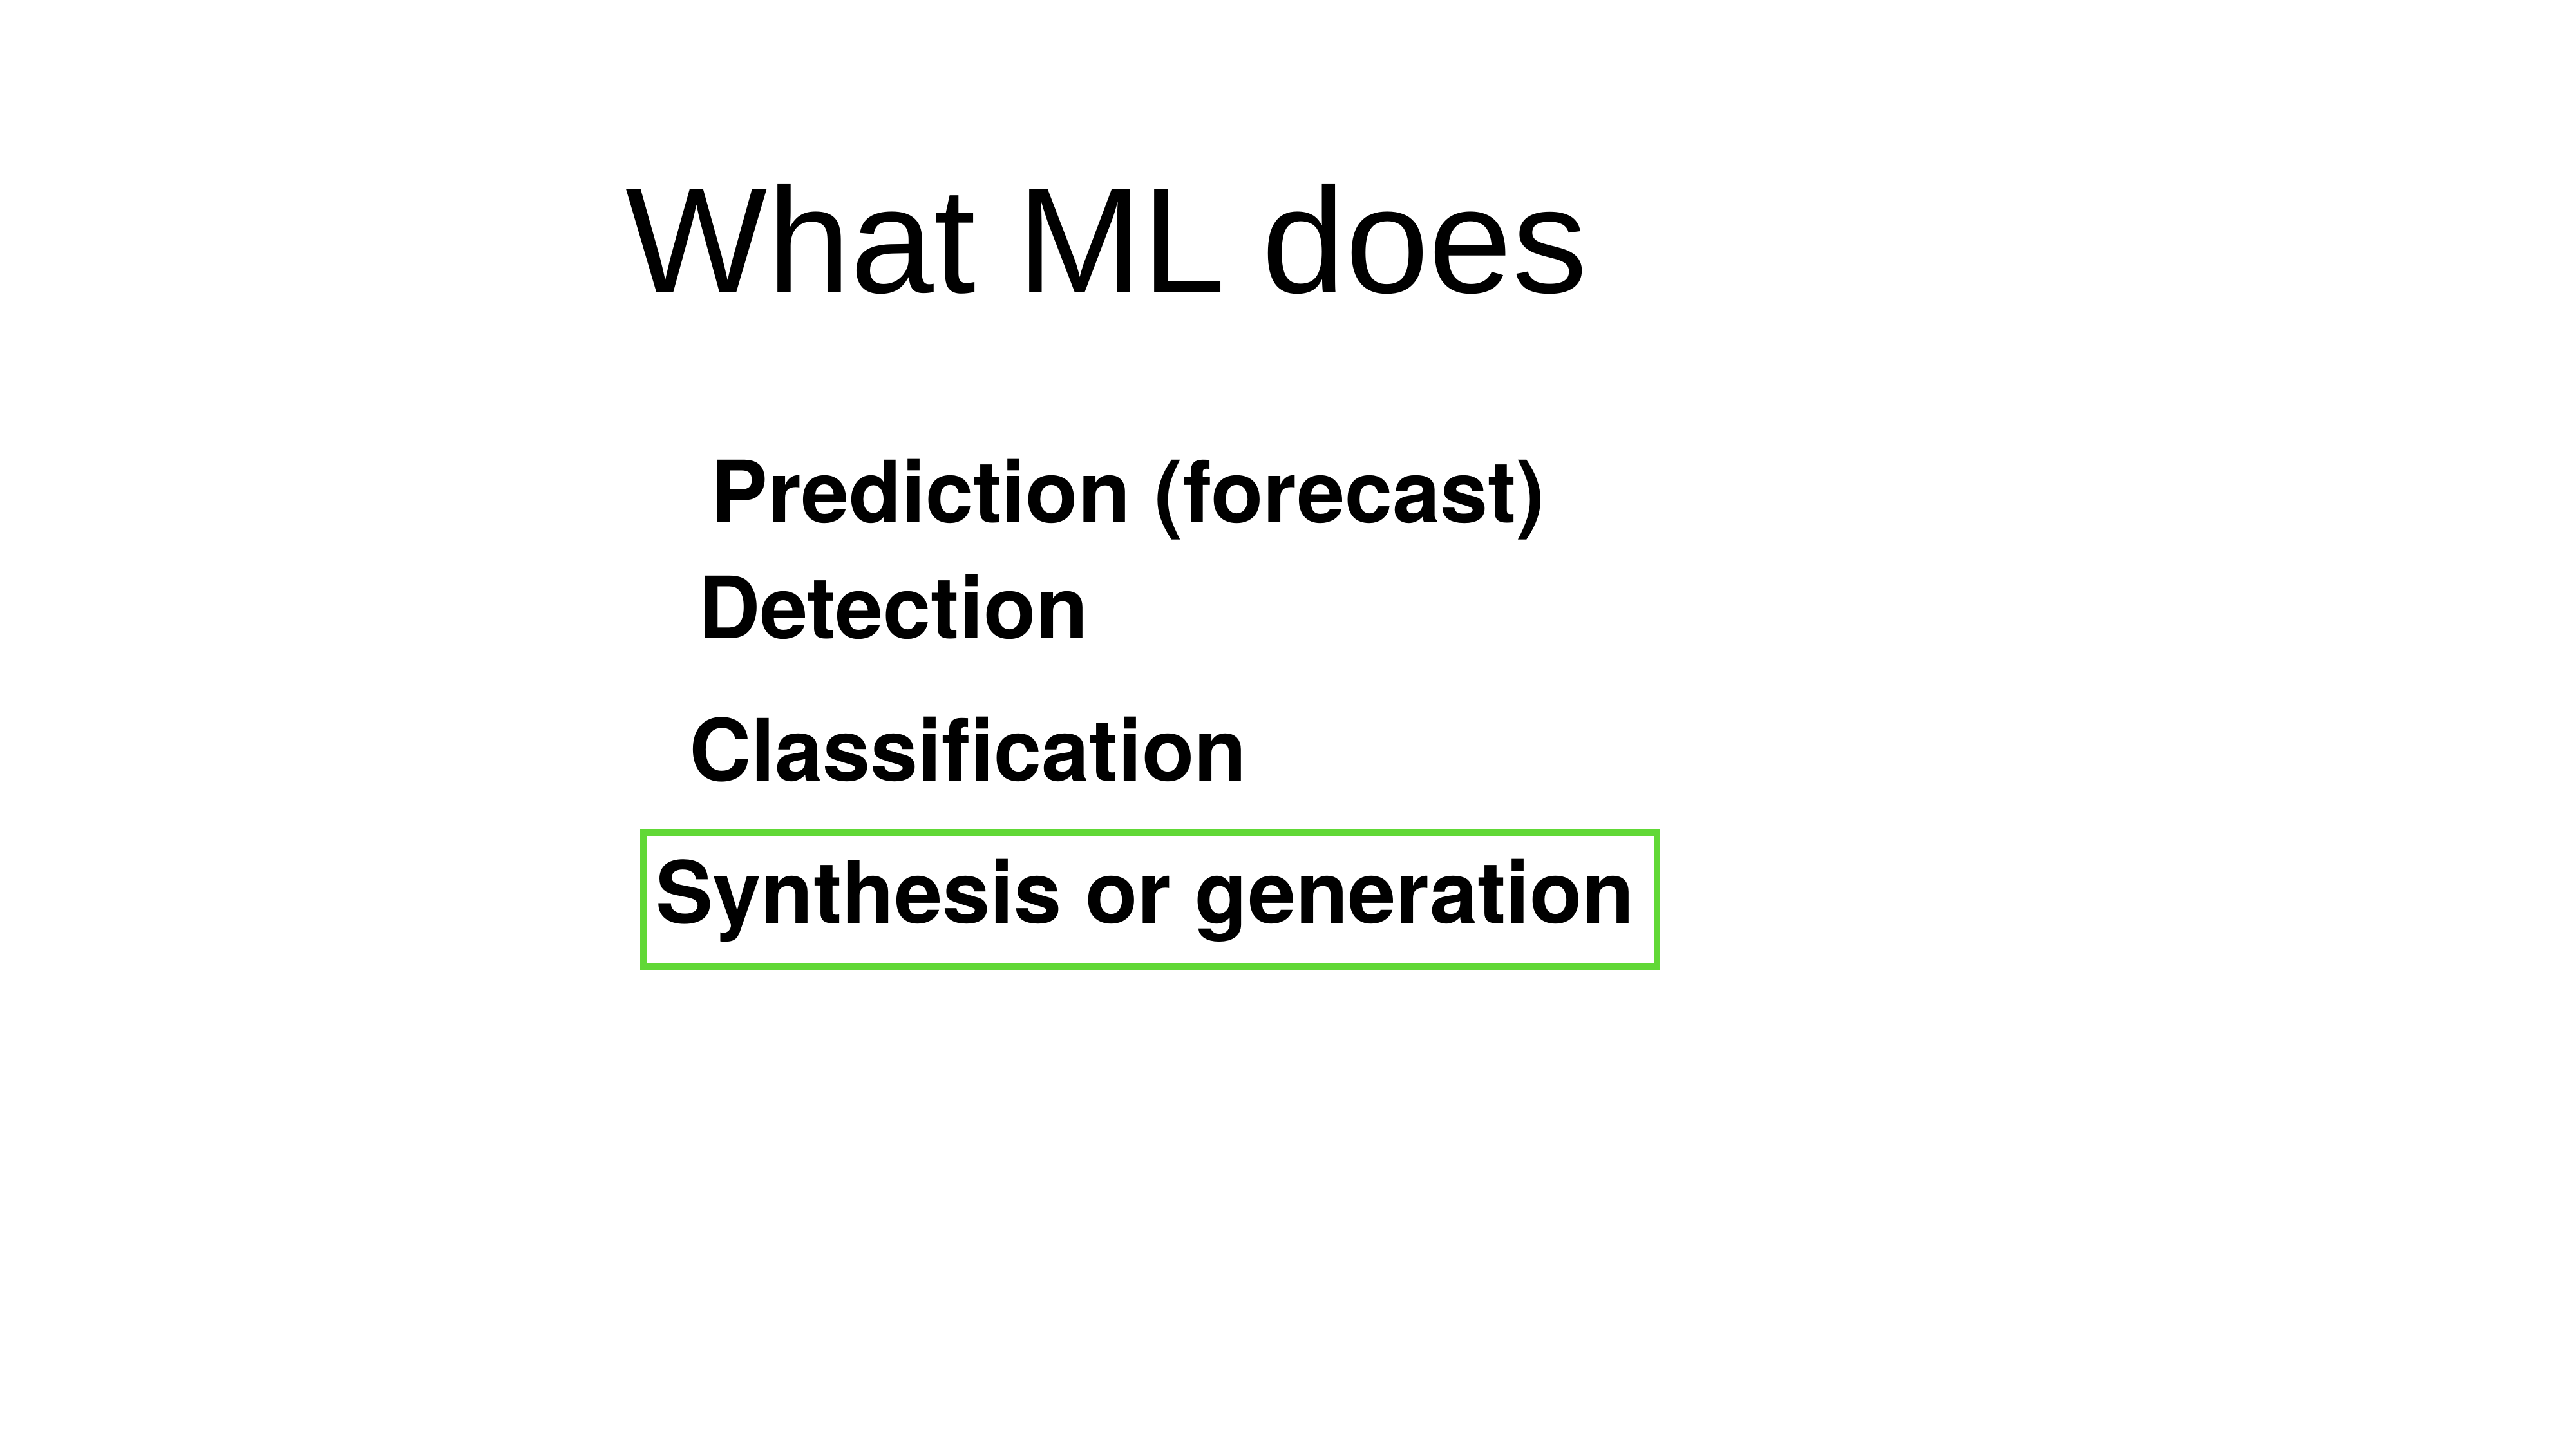

# What ML does
Prediction (forecast)
Detection
Classification
Synthesis or generation